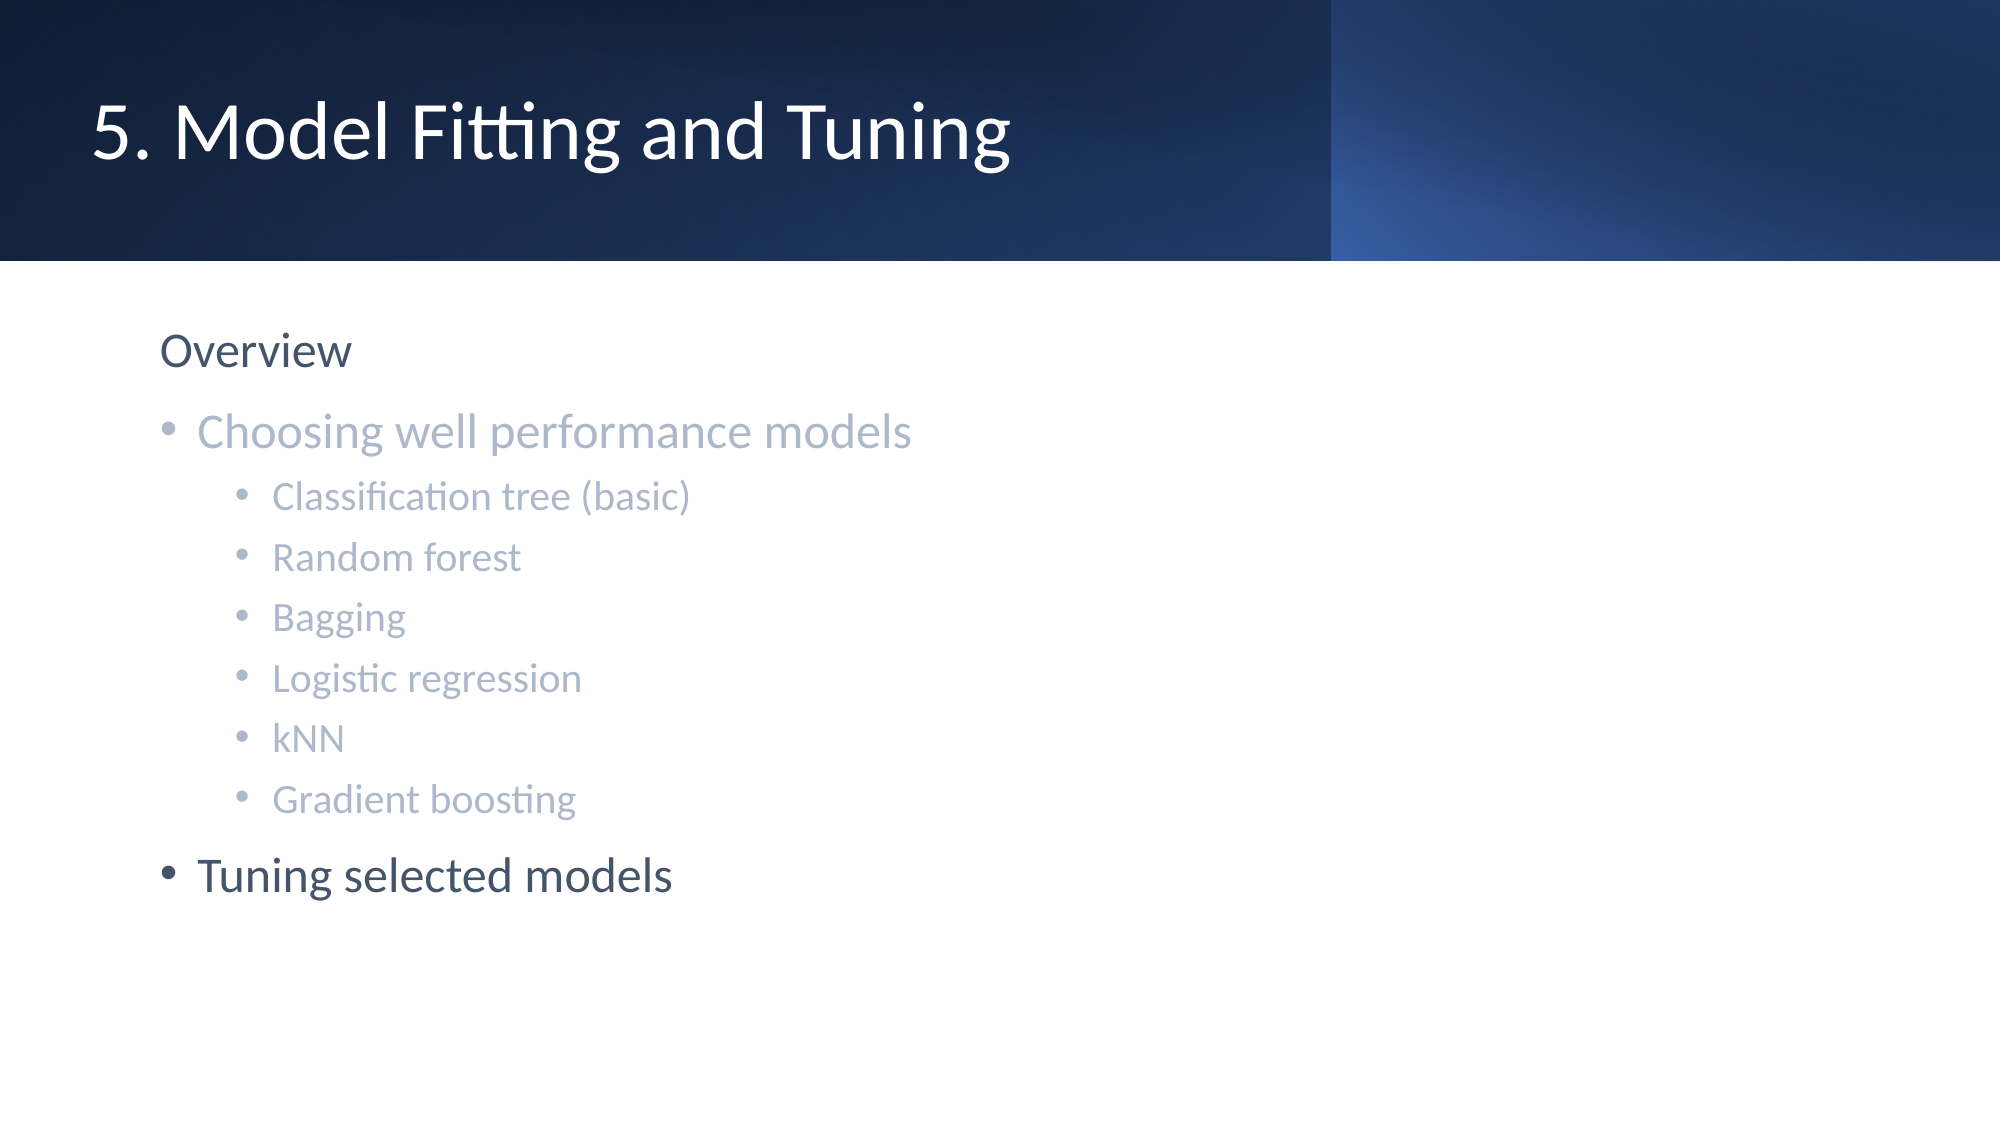

# 5. Model Fitting and Tuning
Overview
Choosing well performance models
Classification tree (basic)
Random forest
Bagging
Logistic regression
kNN
Gradient boosting
Tuning selected models